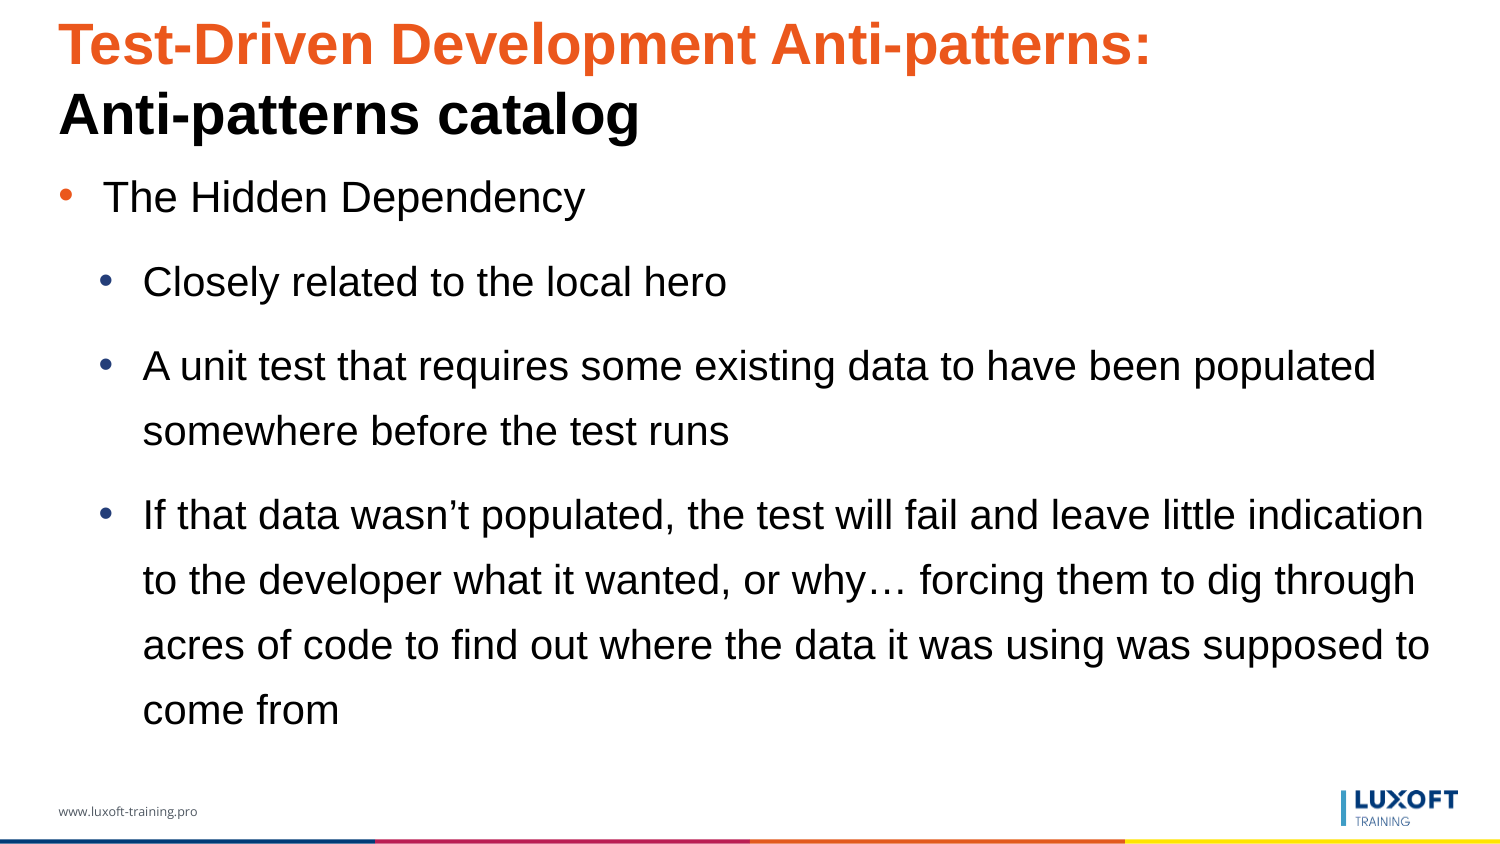

# Test-Driven Development Anti-patterns: Anti-patterns catalog
The Hidden Dependency
Closely related to the local hero
A unit test that requires some existing data to have been populated somewhere before the test runs
If that data wasn’t populated, the test will fail and leave little indication to the developer what it wanted, or why… forcing them to dig through acres of code to find out where the data it was using was supposed to come from